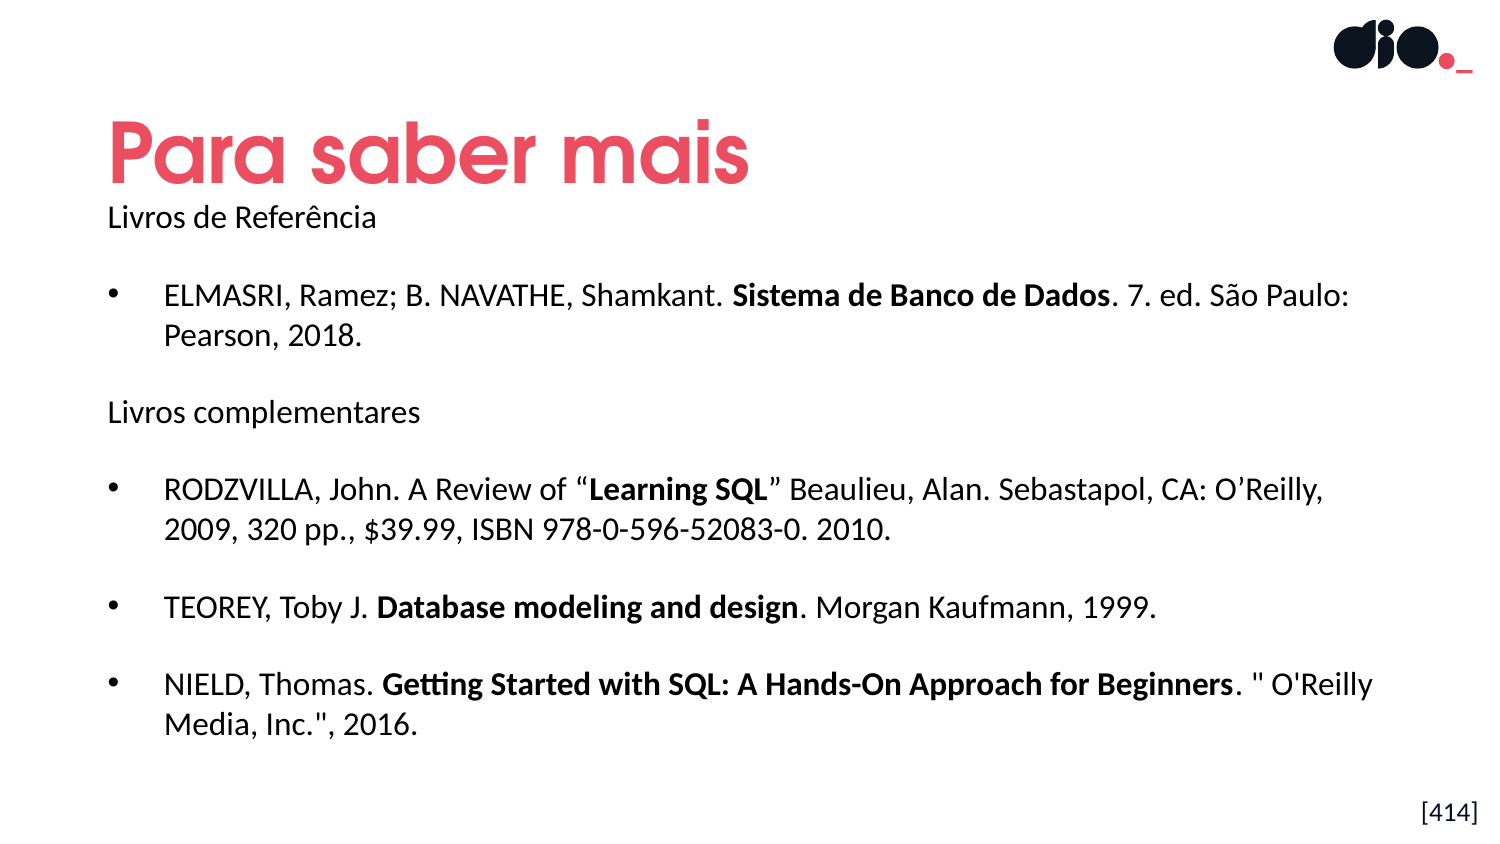

Para saber mais
Livros de Referência
ELMASRI, Ramez; B. NAVATHE, Shamkant. Sistema de Banco de Dados. 7. ed. São Paulo: Pearson, 2018.
Livros complementares
RODZVILLA, John. A Review of “Learning SQL” Beaulieu, Alan. Sebastapol, CA: O’Reilly, 2009, 320 pp., $39.99, ISBN 978-0-596-52083-0. 2010.
TEOREY, Toby J. Database modeling and design. Morgan Kaufmann, 1999.
NIELD, Thomas. Getting Started with SQL: A Hands-On Approach for Beginners. " O'Reilly Media, Inc.", 2016.

[414]